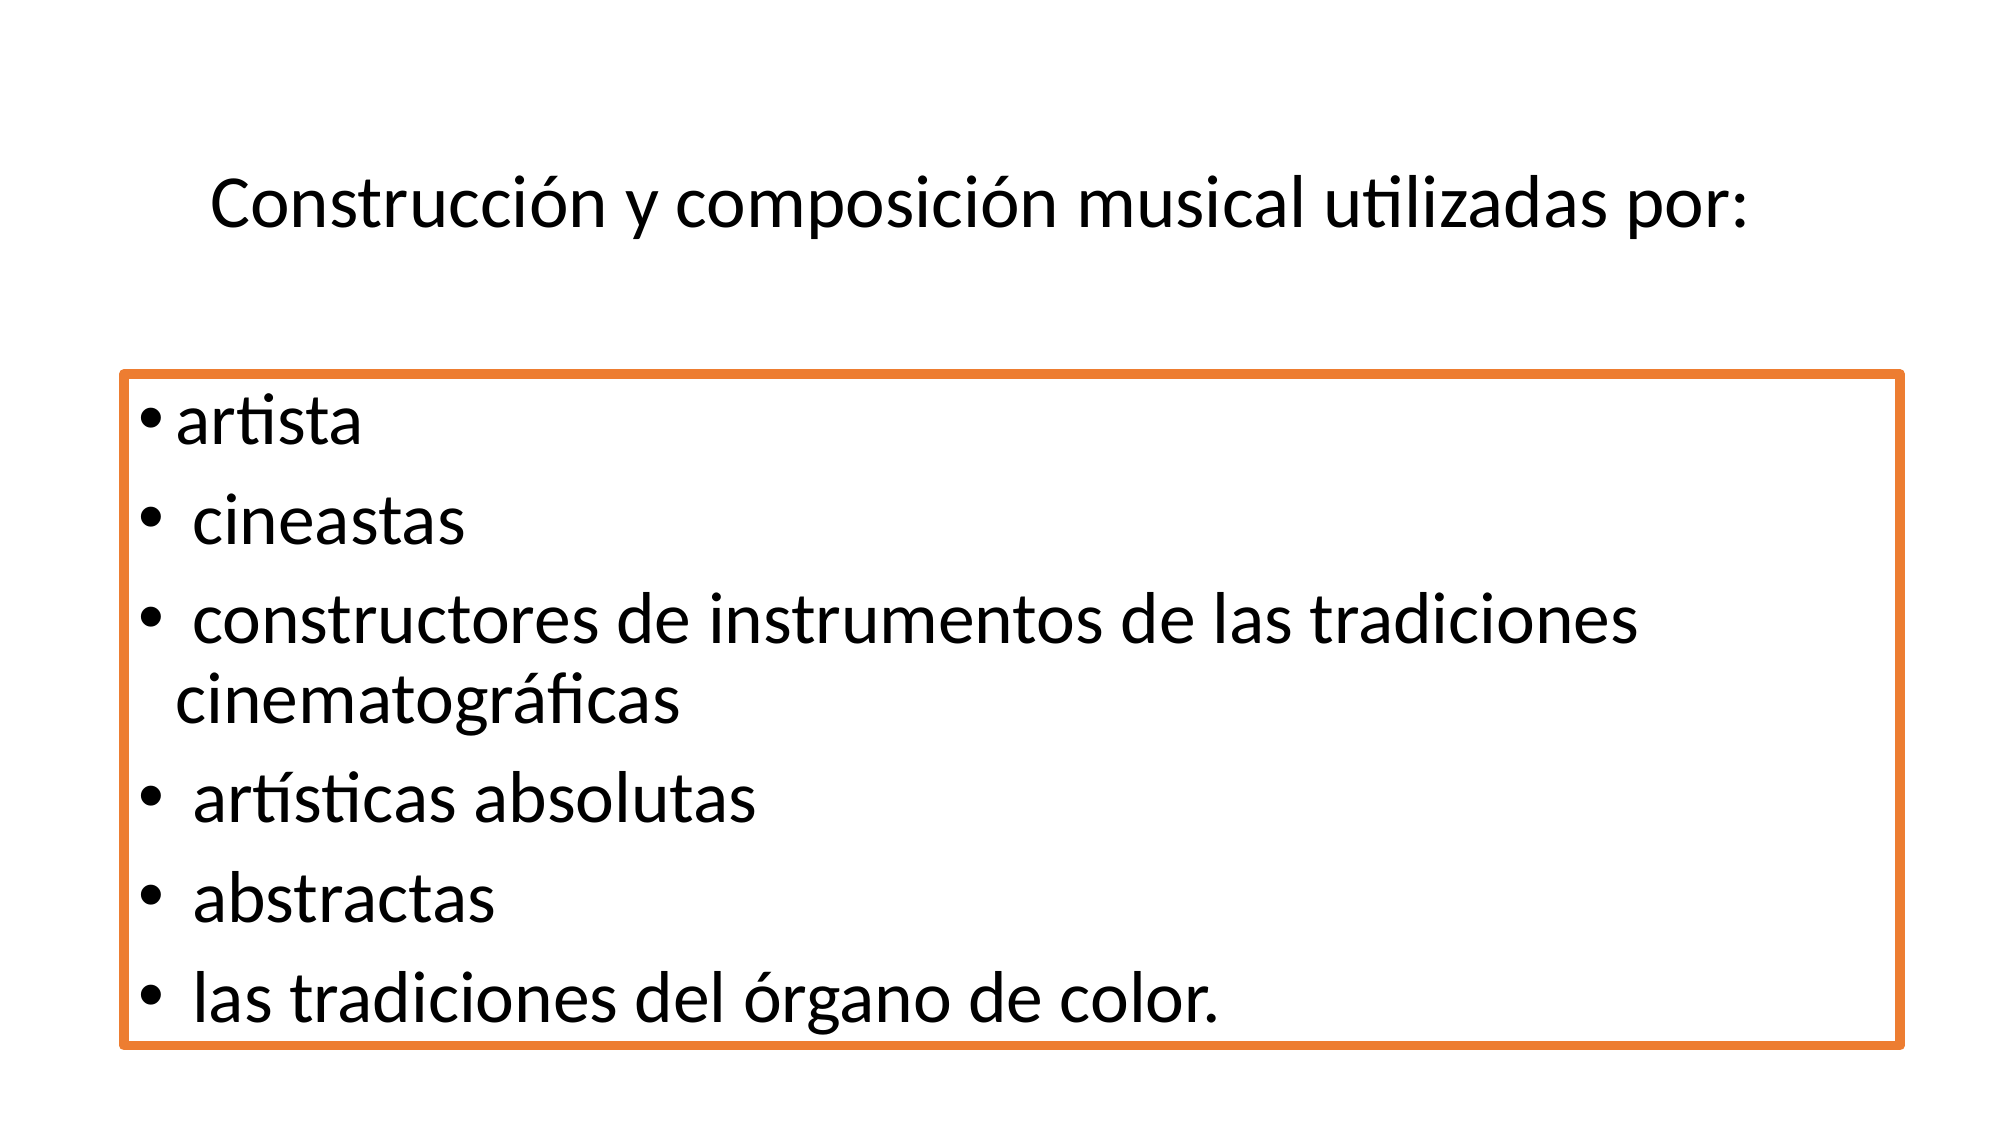

Construcción y composición musical utilizadas por:
artista
 cineastas
 constructores de instrumentos de las tradiciones cinematográficas
 artísticas absolutas
 abstractas
 las tradiciones del órgano de color.